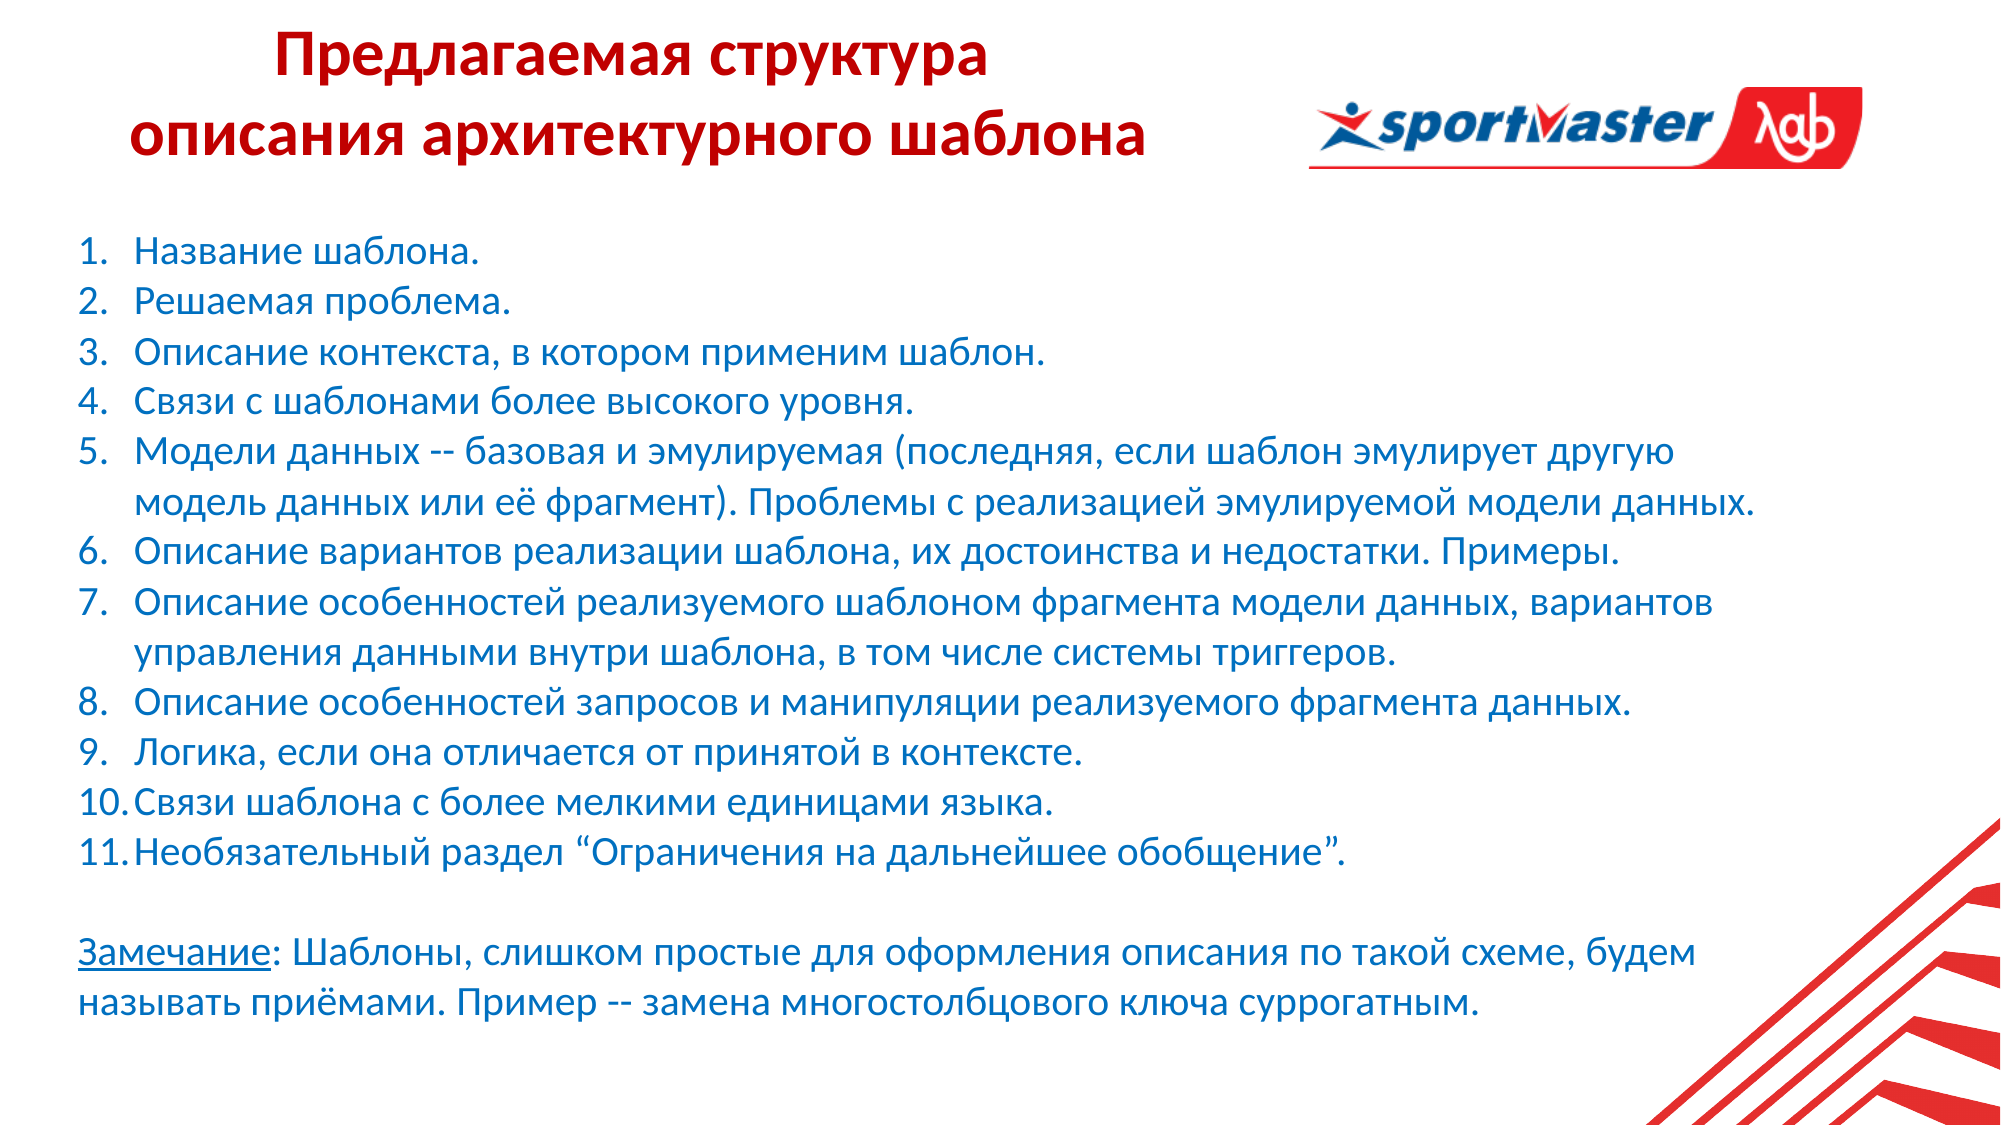

Предлагаемая структура
описания архитектурного шаблона
Название шаблона.
Решаемая проблема.
Описание контекста, в котором применим шаблон.
Связи с шаблонами более высокого уровня.
Модели данных -- базовая и эмулируемая (последняя, если шаблон эмулирует другую модель данных или её фрагмент). Проблемы с реализацией эмулируемой модели данных.
Описание вариантов реализации шаблона, их достоинства и недостатки. Примеры.
Описание особенностей реализуемого шаблоном фрагмента модели данных, вариантов управления данными внутри шаблона, в том числе системы триггеров.
Описание особенностей запросов и манипуляции реализуемого фрагмента данных.
Логика, если она отличается от принятой в контексте.
Связи шаблона с более мелкими единицами языка.
Необязательный раздел “Ограничения на дальнейшее обобщение”.

Замечание: Шаблоны, слишком простые для оформления описания по такой схеме, будем называть приёмами. Пример -- замена многостолбцового ключа суррогатным.